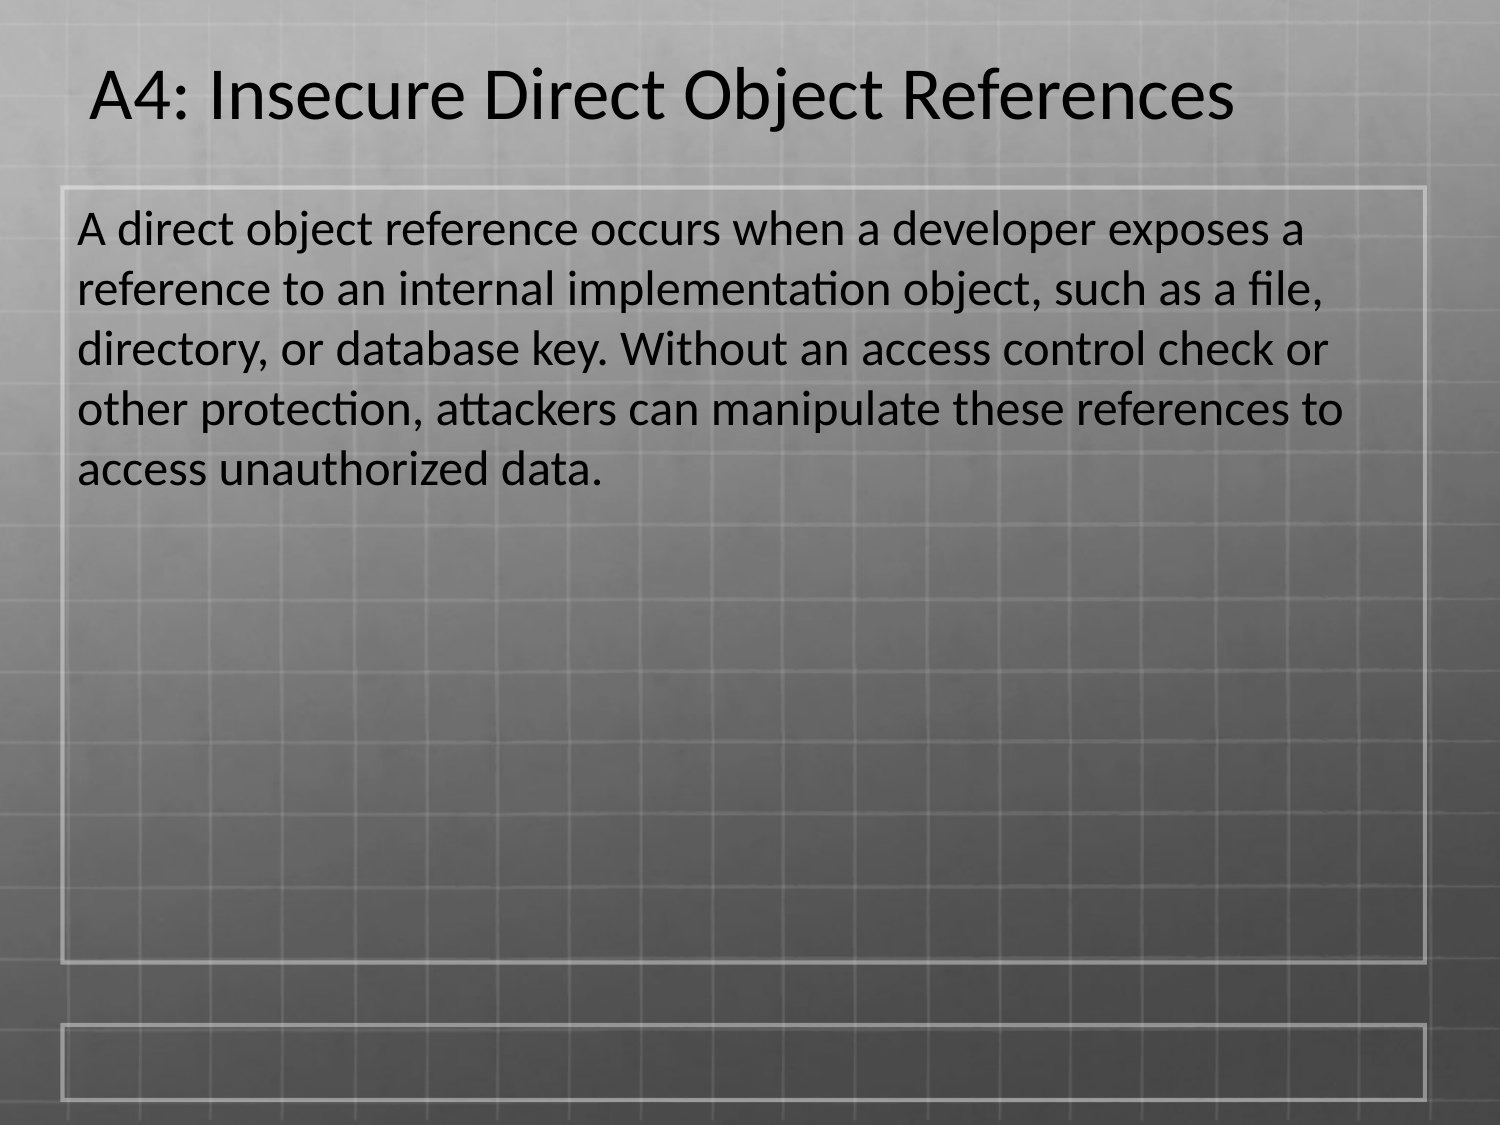

A4: Insecure Direct Object References
A direct object reference occurs when a developer exposes a reference to an internal implementation object, such as a file, directory, or database key. Without an access control check or other protection, attackers can manipulate these references to access unauthorized data.